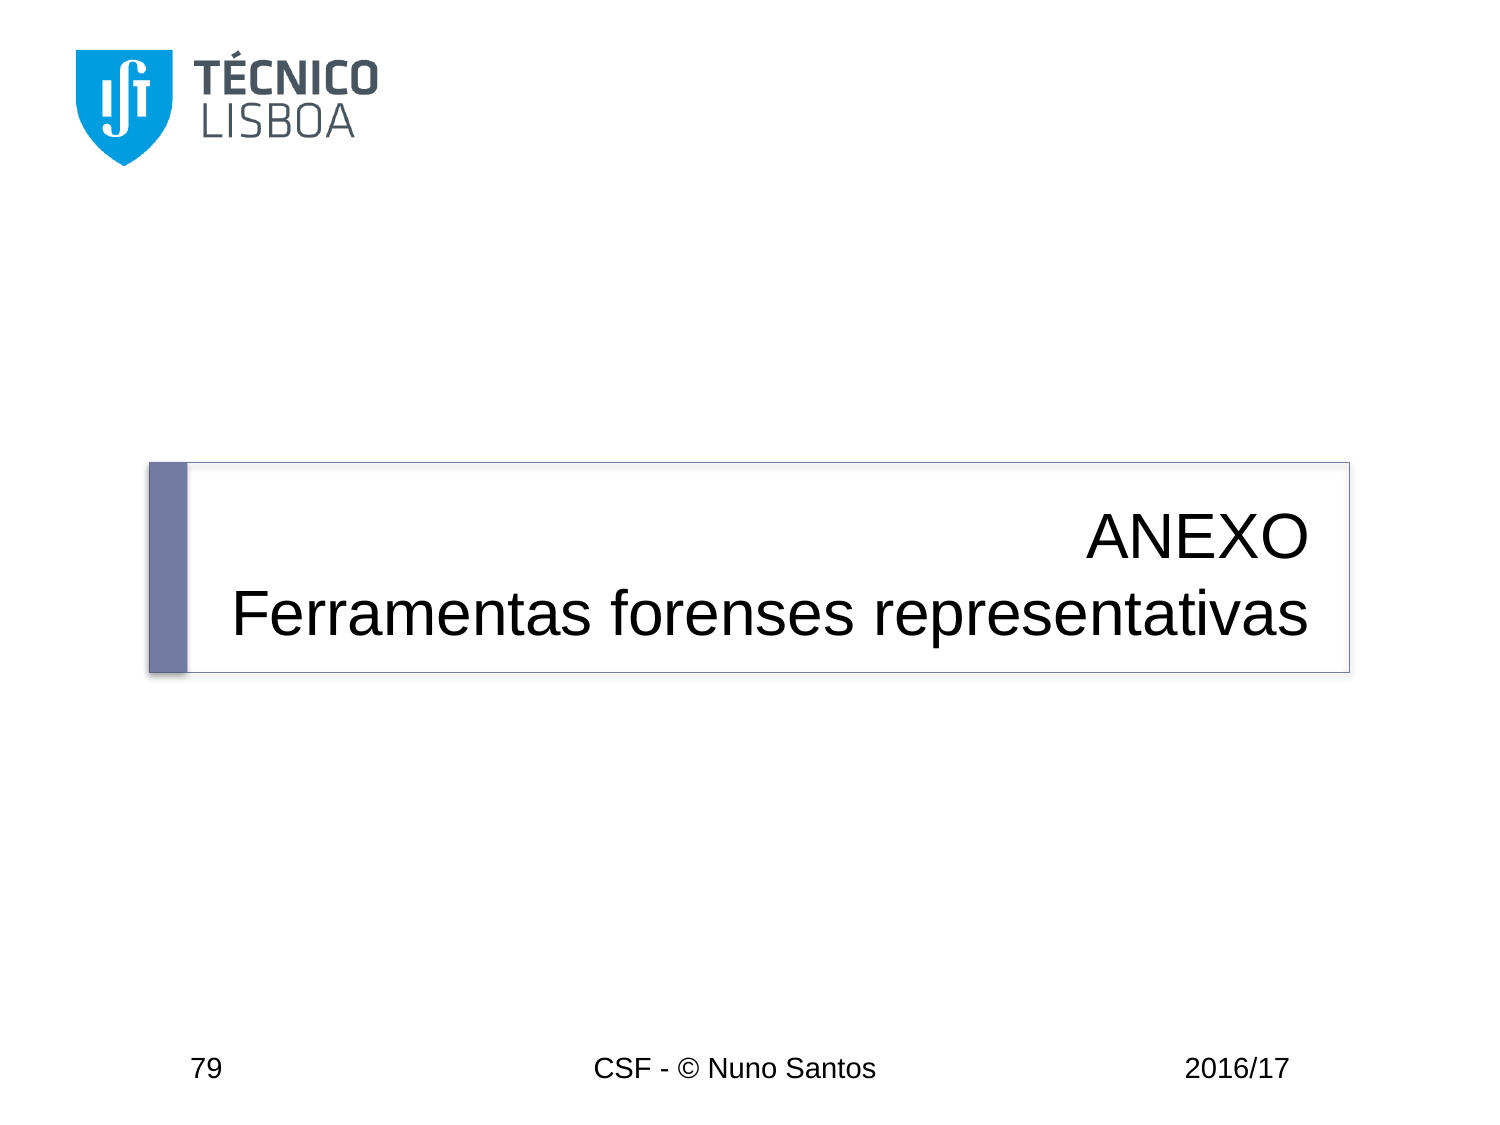

# ANEXO Ferramentas forenses representativas
79
CSF - © Nuno Santos
2016/17